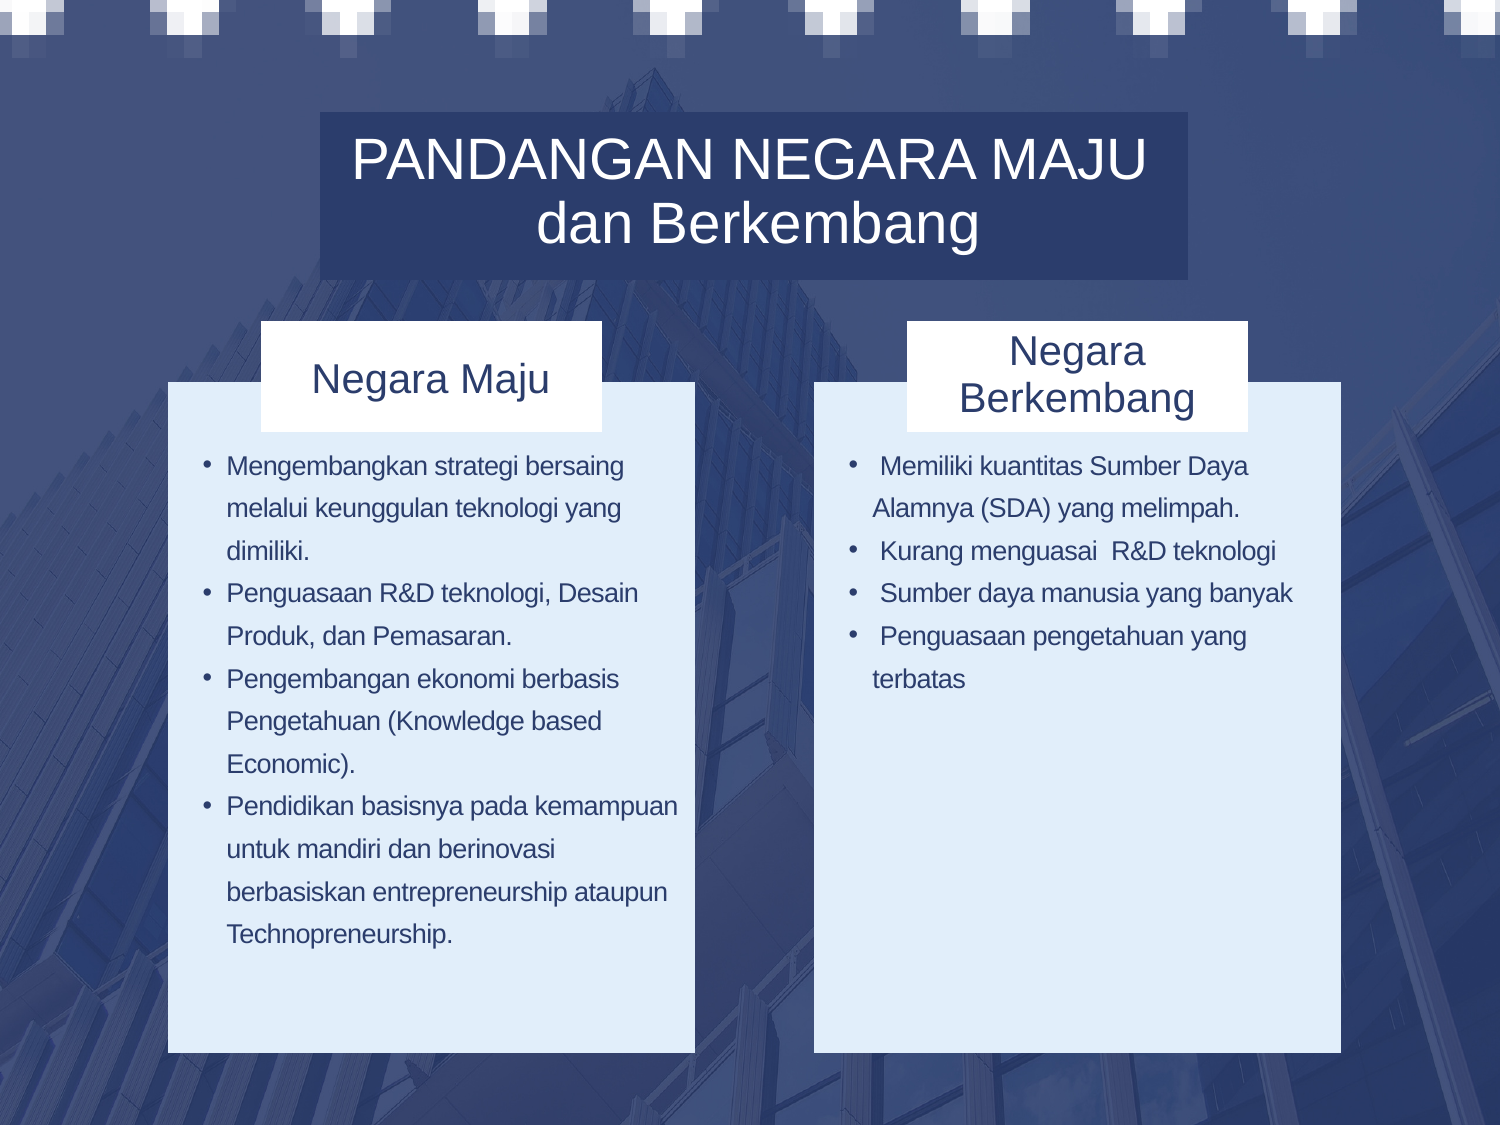

PANDANGAN NEGARA MAJU
dan Berkembang

Negara Berkembang
Negara Maju

 Memiliki kuantitas Sumber Daya Alamnya (SDA) yang melimpah.
 Kurang menguasai  R&D teknologi
 Sumber daya manusia yang banyak
 Penguasaan pengetahuan yang terbatas
Mengembangkan strategi bersaing melalui keunggulan teknologi yang dimiliki.
Penguasaan R&D teknologi, Desain Produk, dan Pemasaran.
Pengembangan ekonomi berbasis Pengetahuan (Knowledge based Economic).
Pendidikan basisnya pada kemampuan untuk mandiri dan berinovasi berbasiskan entrepreneurship ataupun Technopreneurship.